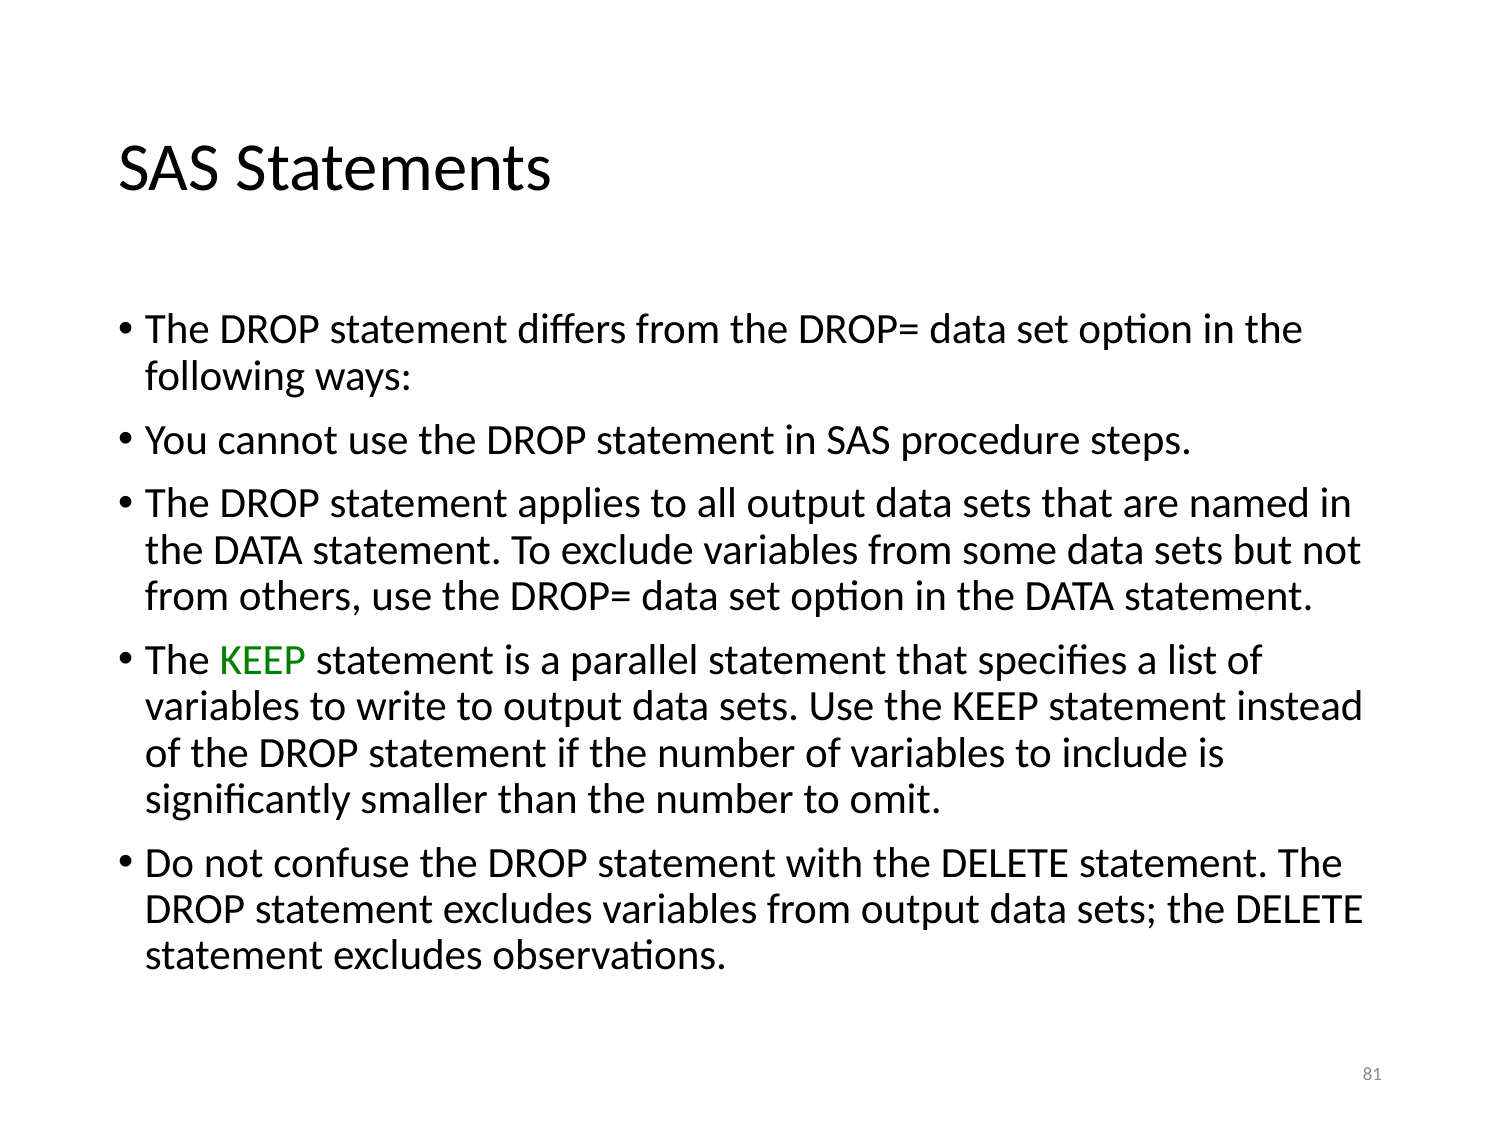

# SAS Statements
The DROP statement differs from the DROP= data set option in the following ways:
You cannot use the DROP statement in SAS procedure steps.
The DROP statement applies to all output data sets that are named in the DATA statement. To exclude variables from some data sets but not from others, use the DROP= data set option in the DATA statement.
The KEEP statement is a parallel statement that specifies a list of variables to write to output data sets. Use the KEEP statement instead of the DROP statement if the number of variables to include is significantly smaller than the number to omit.
Do not confuse the DROP statement with the DELETE statement. The DROP statement excludes variables from output data sets; the DELETE statement excludes observations.

81